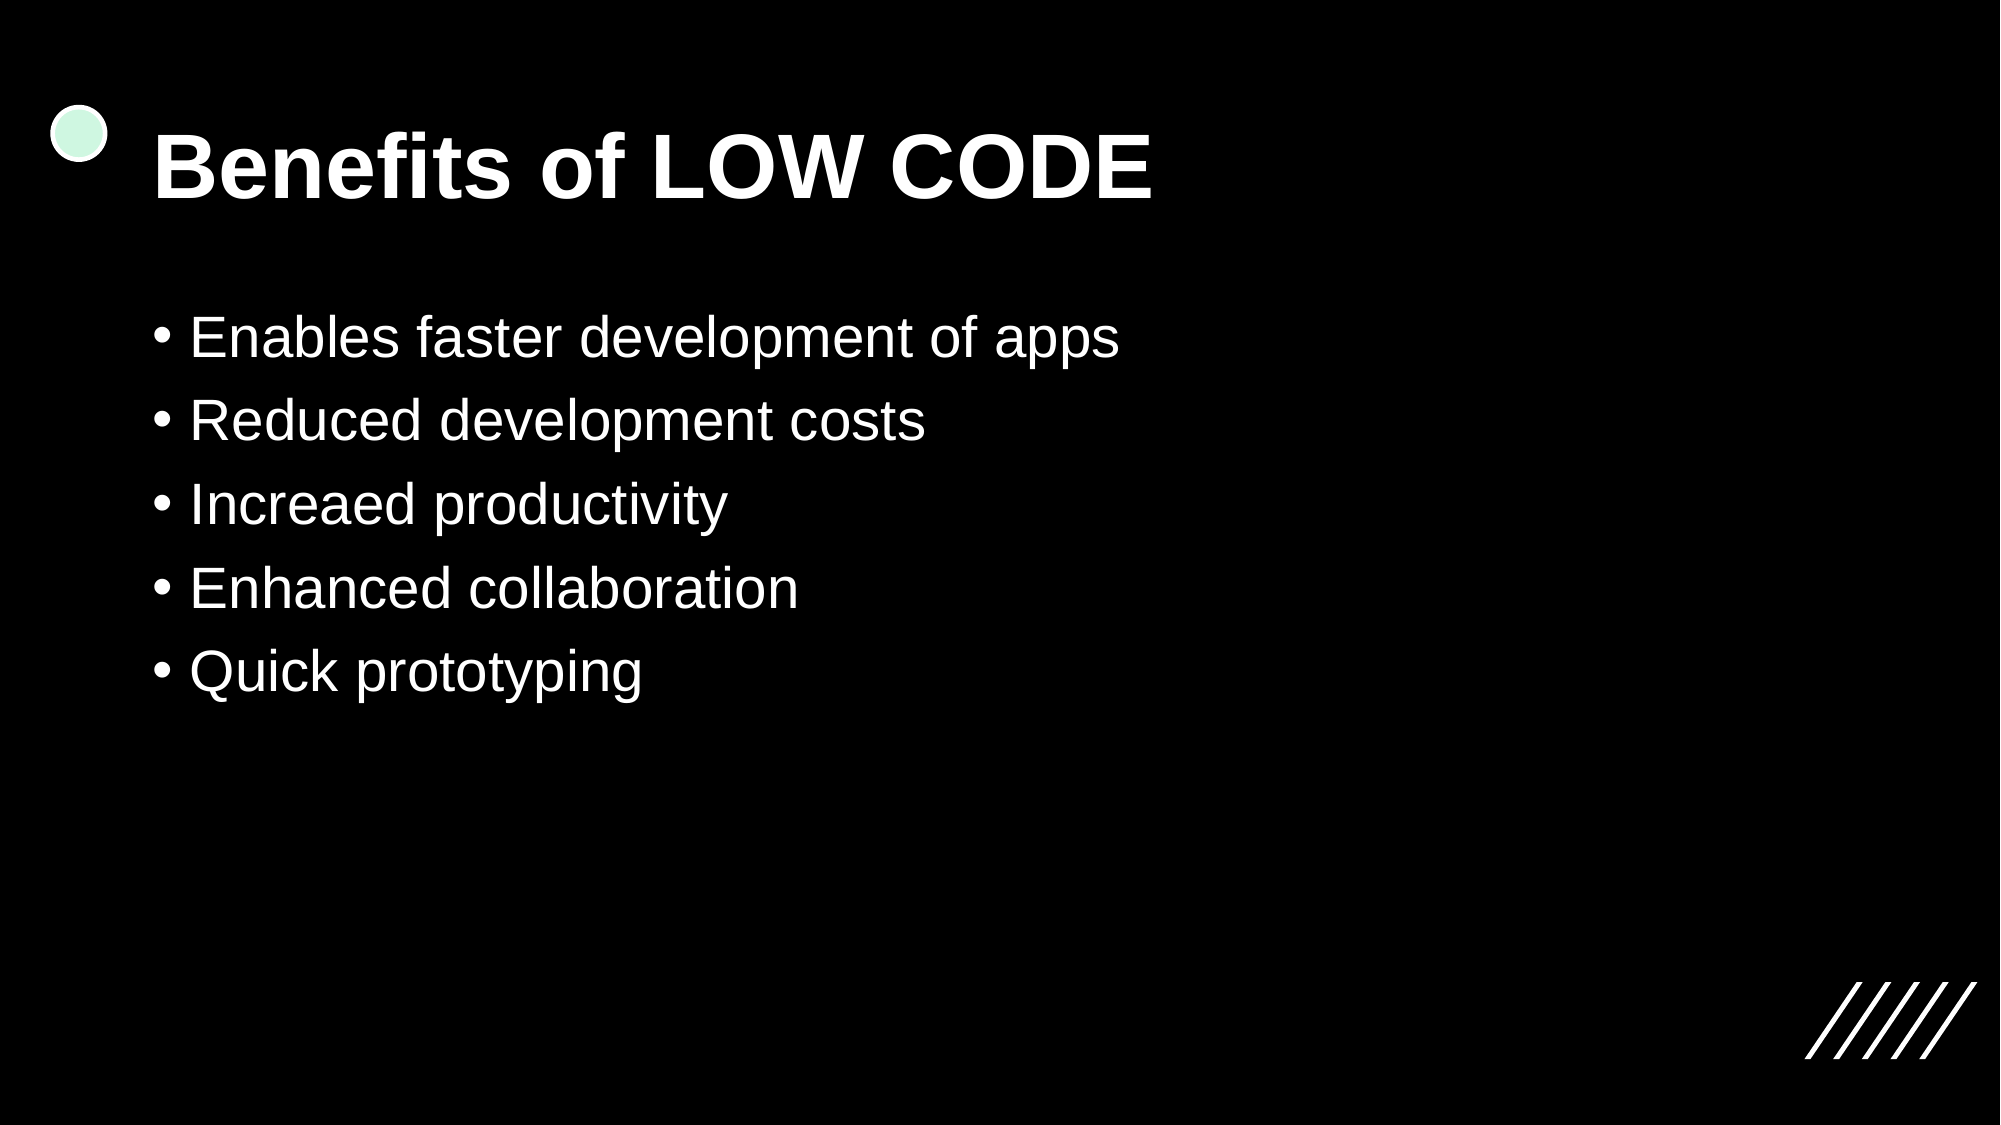

# Benefits of LOW CODE
Enables faster development of apps
Reduced development costs
Increaed productivity
Enhanced collaboration
Quick prototyping